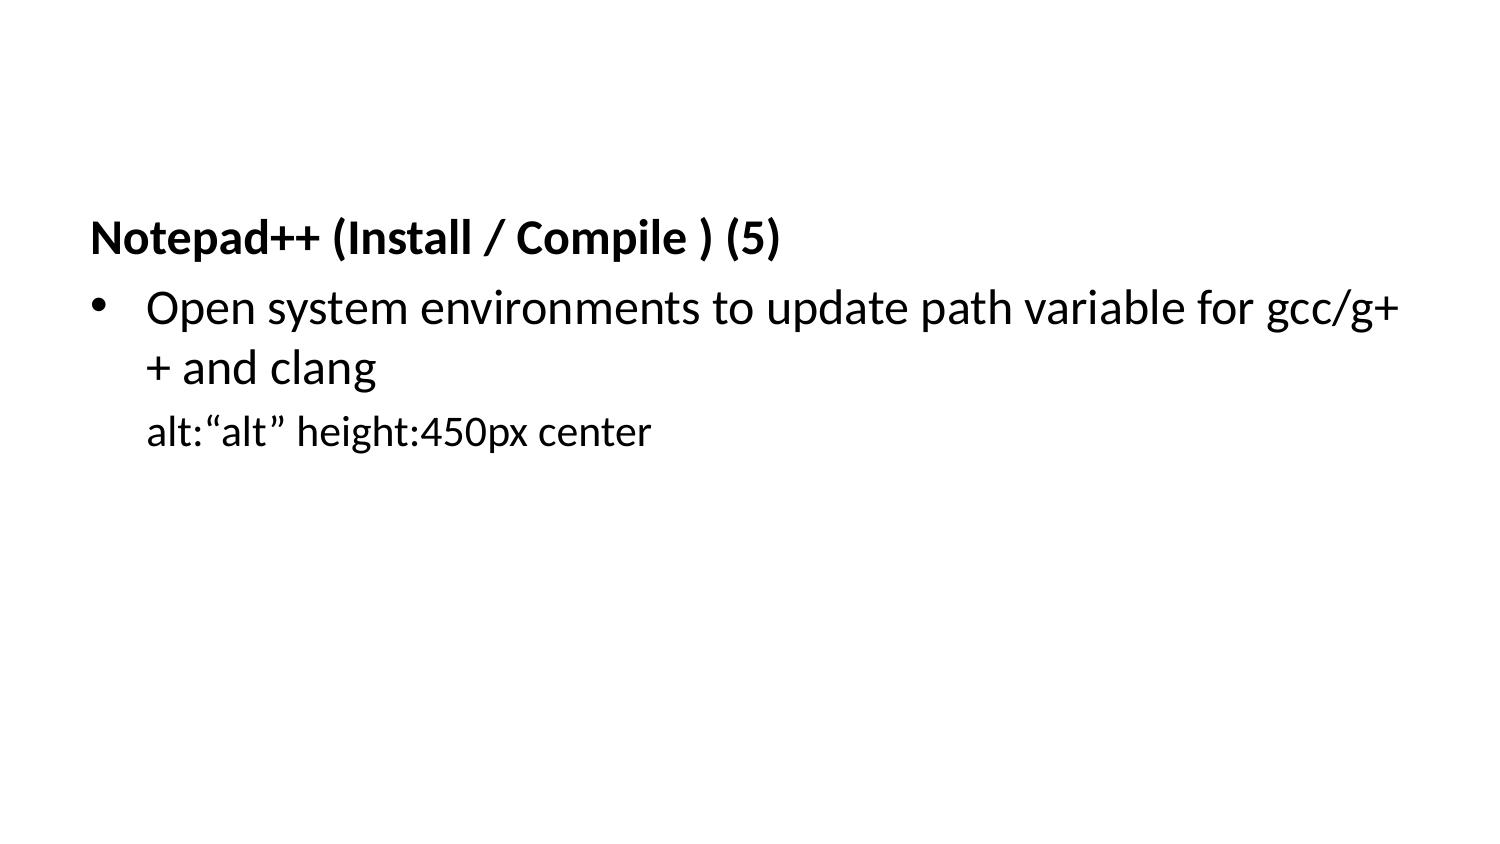

Notepad++ (Install / Compile ) (5)
Open system environments to update path variable for gcc/g++ and clang
alt:“alt” height:450px center